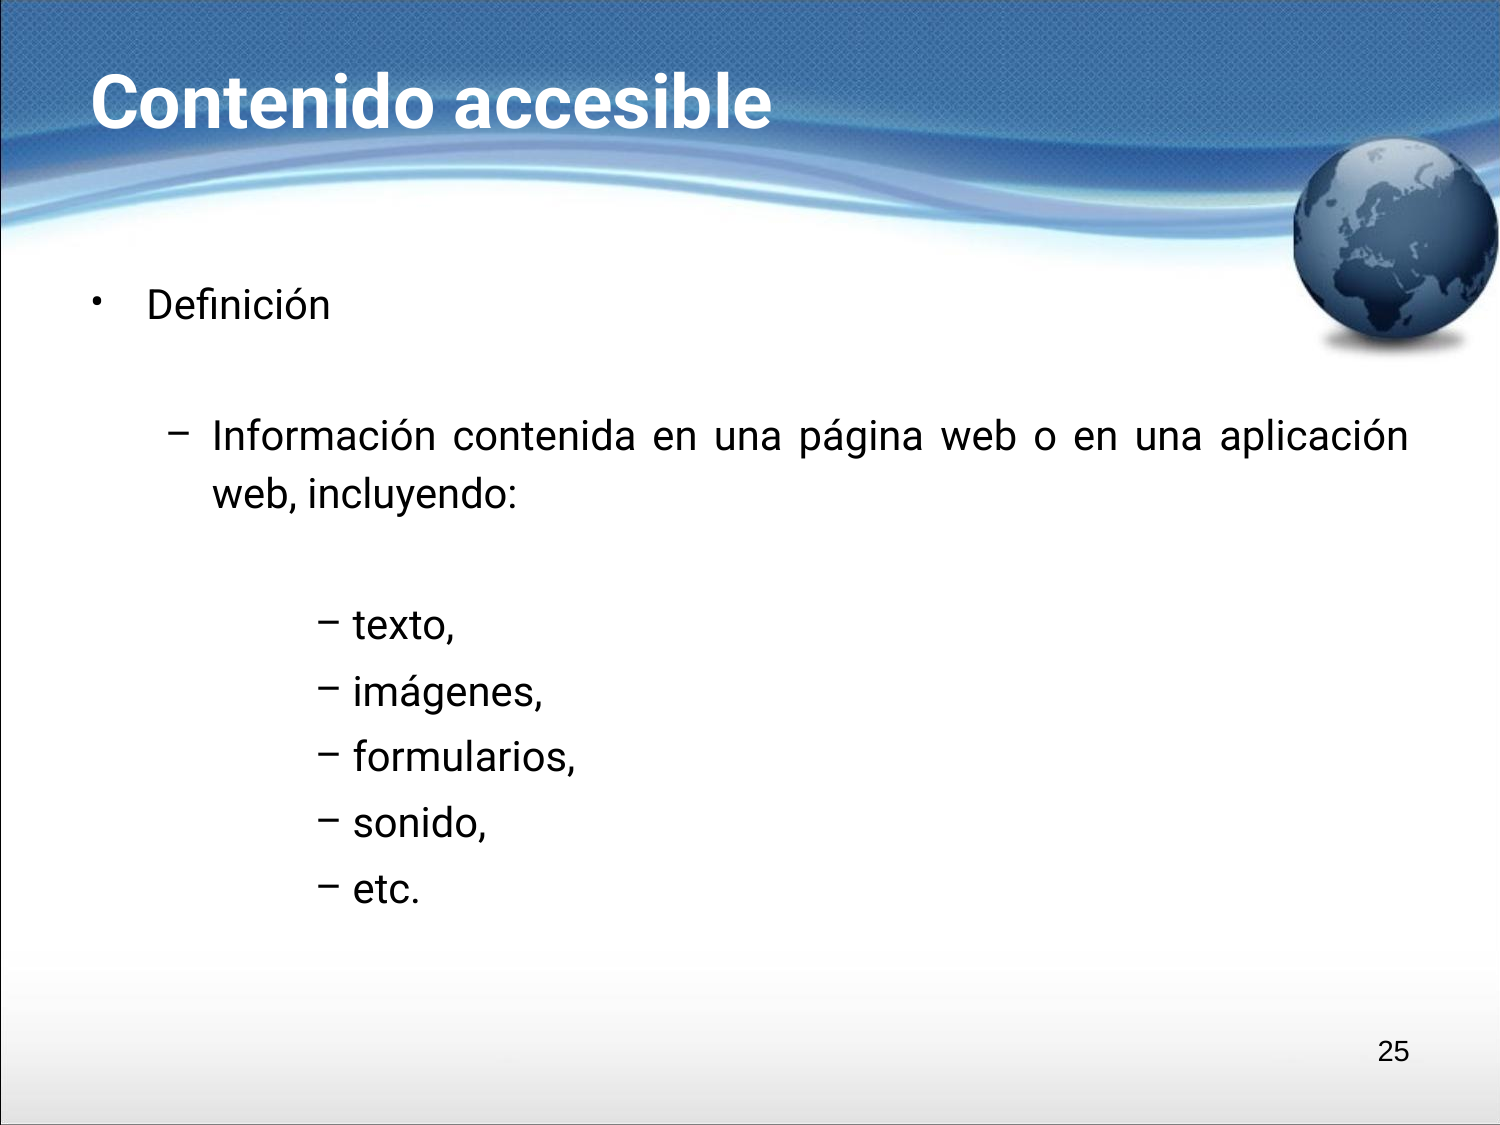

# Contenido accesible
Definición

Información contenida en una página web o en una aplicación web, incluyendo:

texto,
imágenes,
formularios,
sonido,
etc.

25